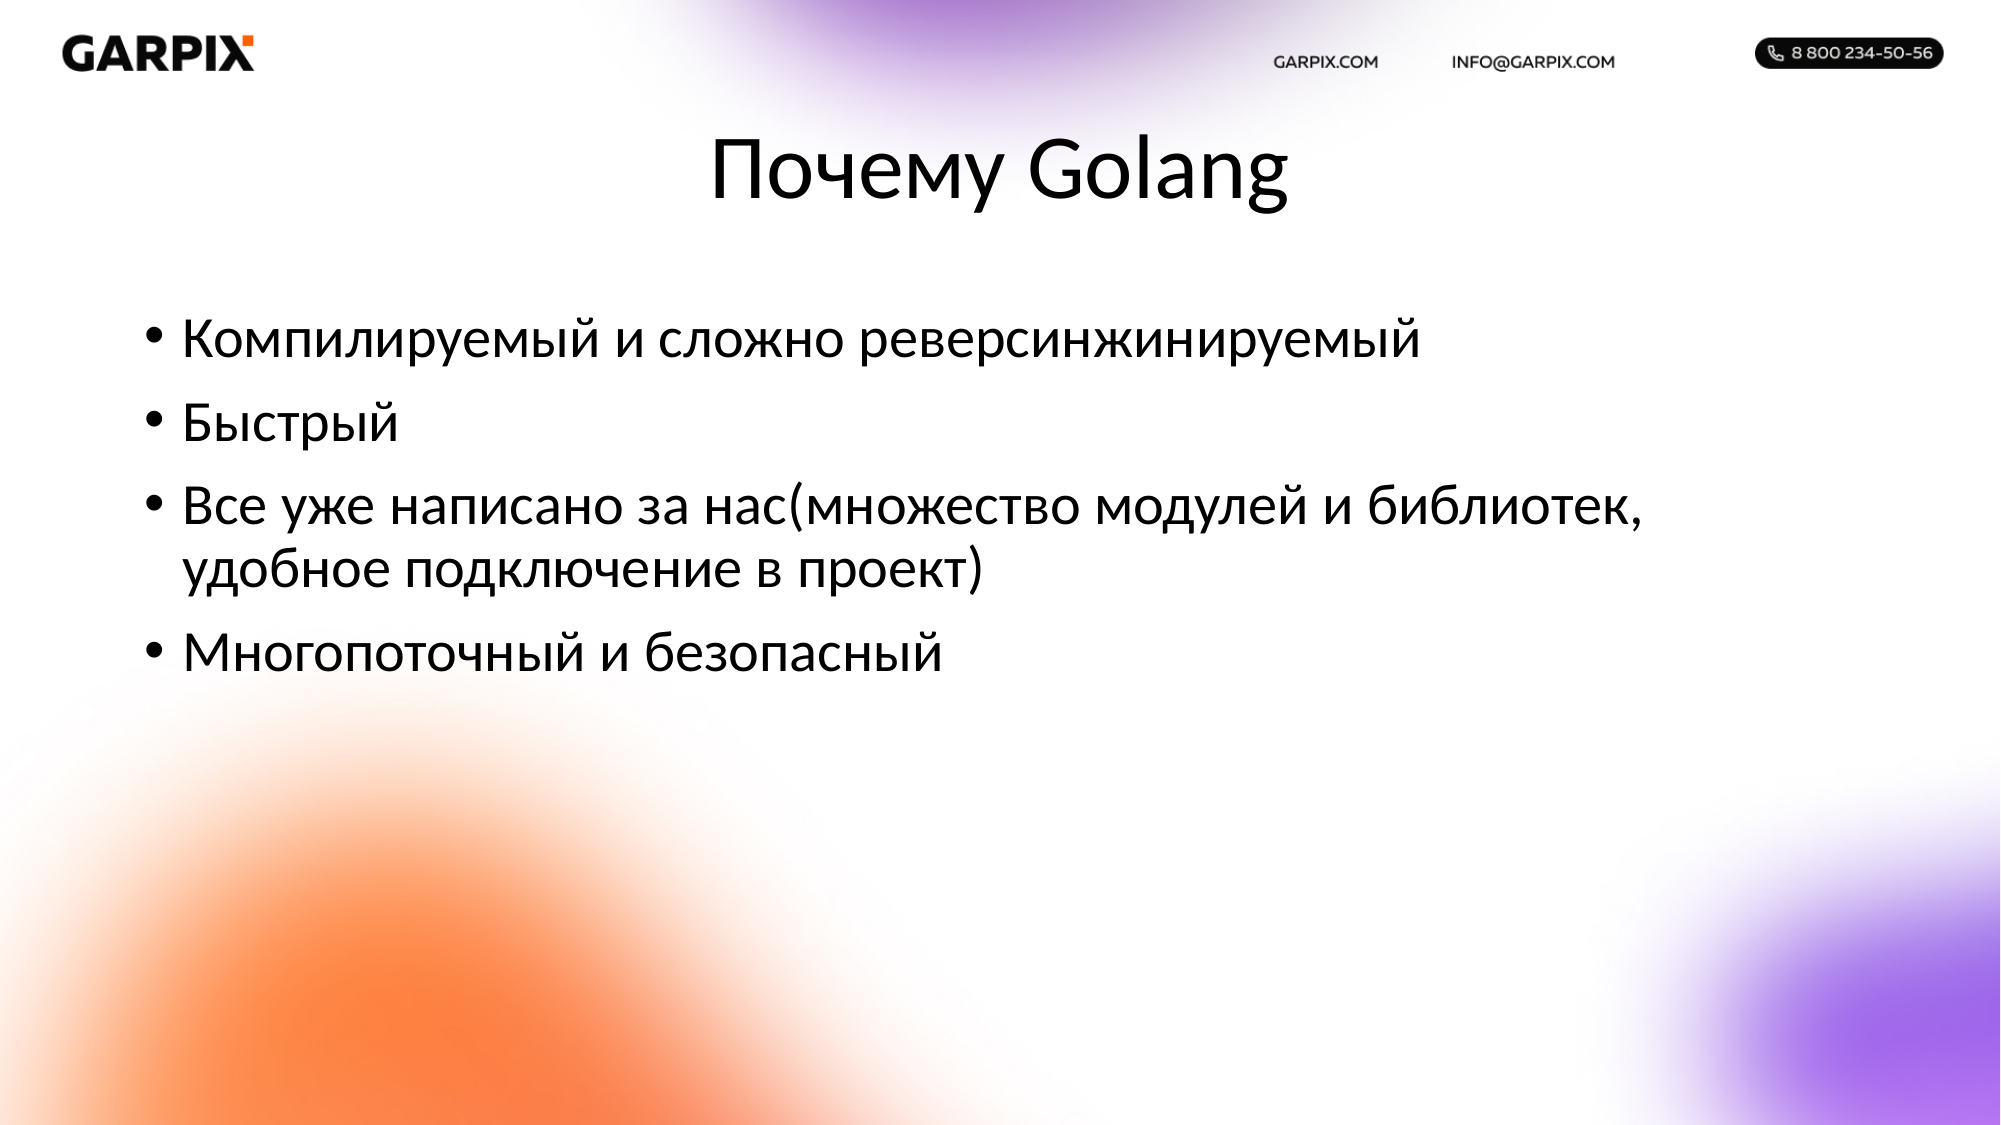

# Почему Golang
Компилируемый и сложно реверсинжинируемый
Быстрый
Все уже написано за нас(множество модулей и библиотек, удобное подключение в проект)
Многопоточный и безопасный